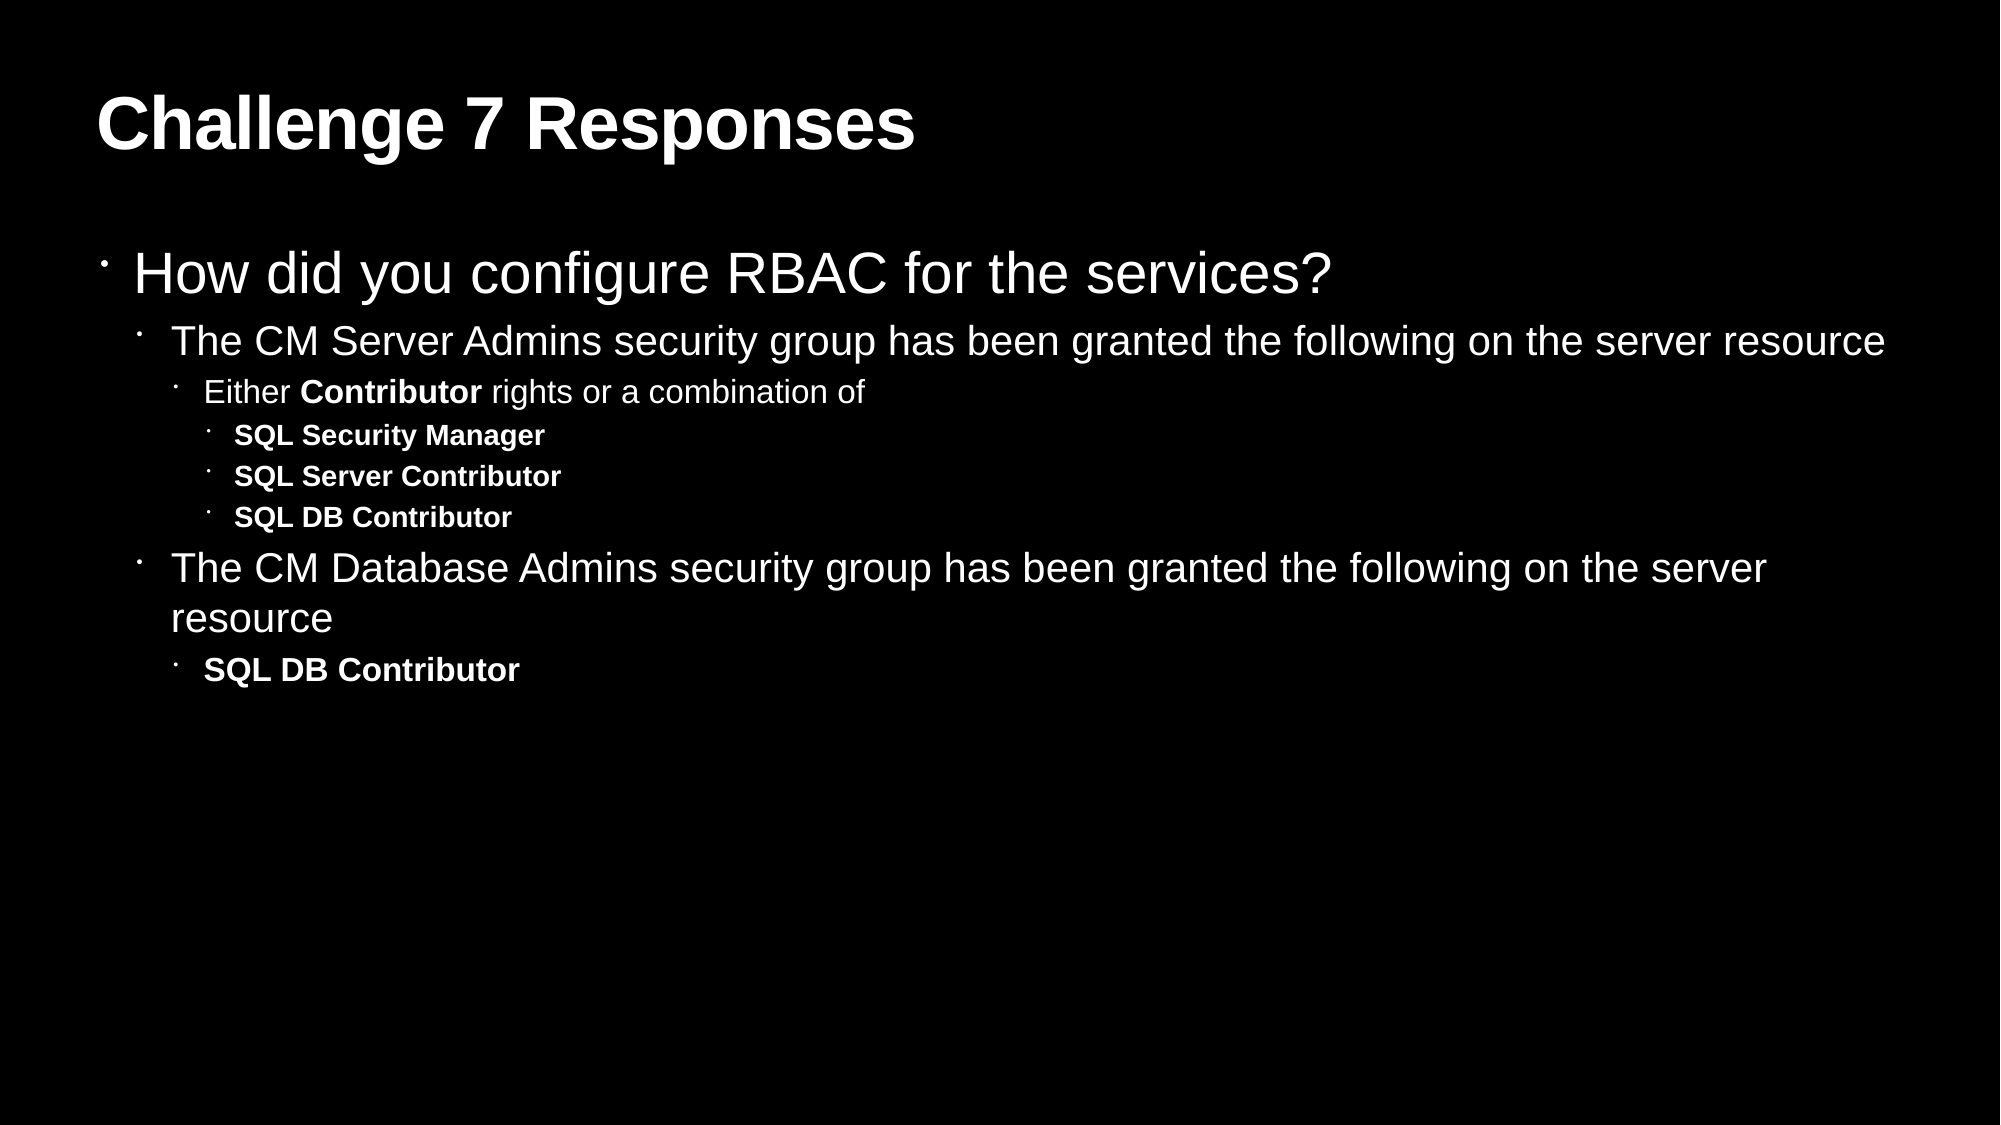

# Challenge 7 Responses
How did you configure RBAC for the services?
The CM Server Admins security group has been granted the following on the server resource
Either Contributor rights or a combination of
SQL Security Manager
SQL Server Contributor
SQL DB Contributor
The CM Database Admins security group has been granted the following on the server resource
SQL DB Contributor